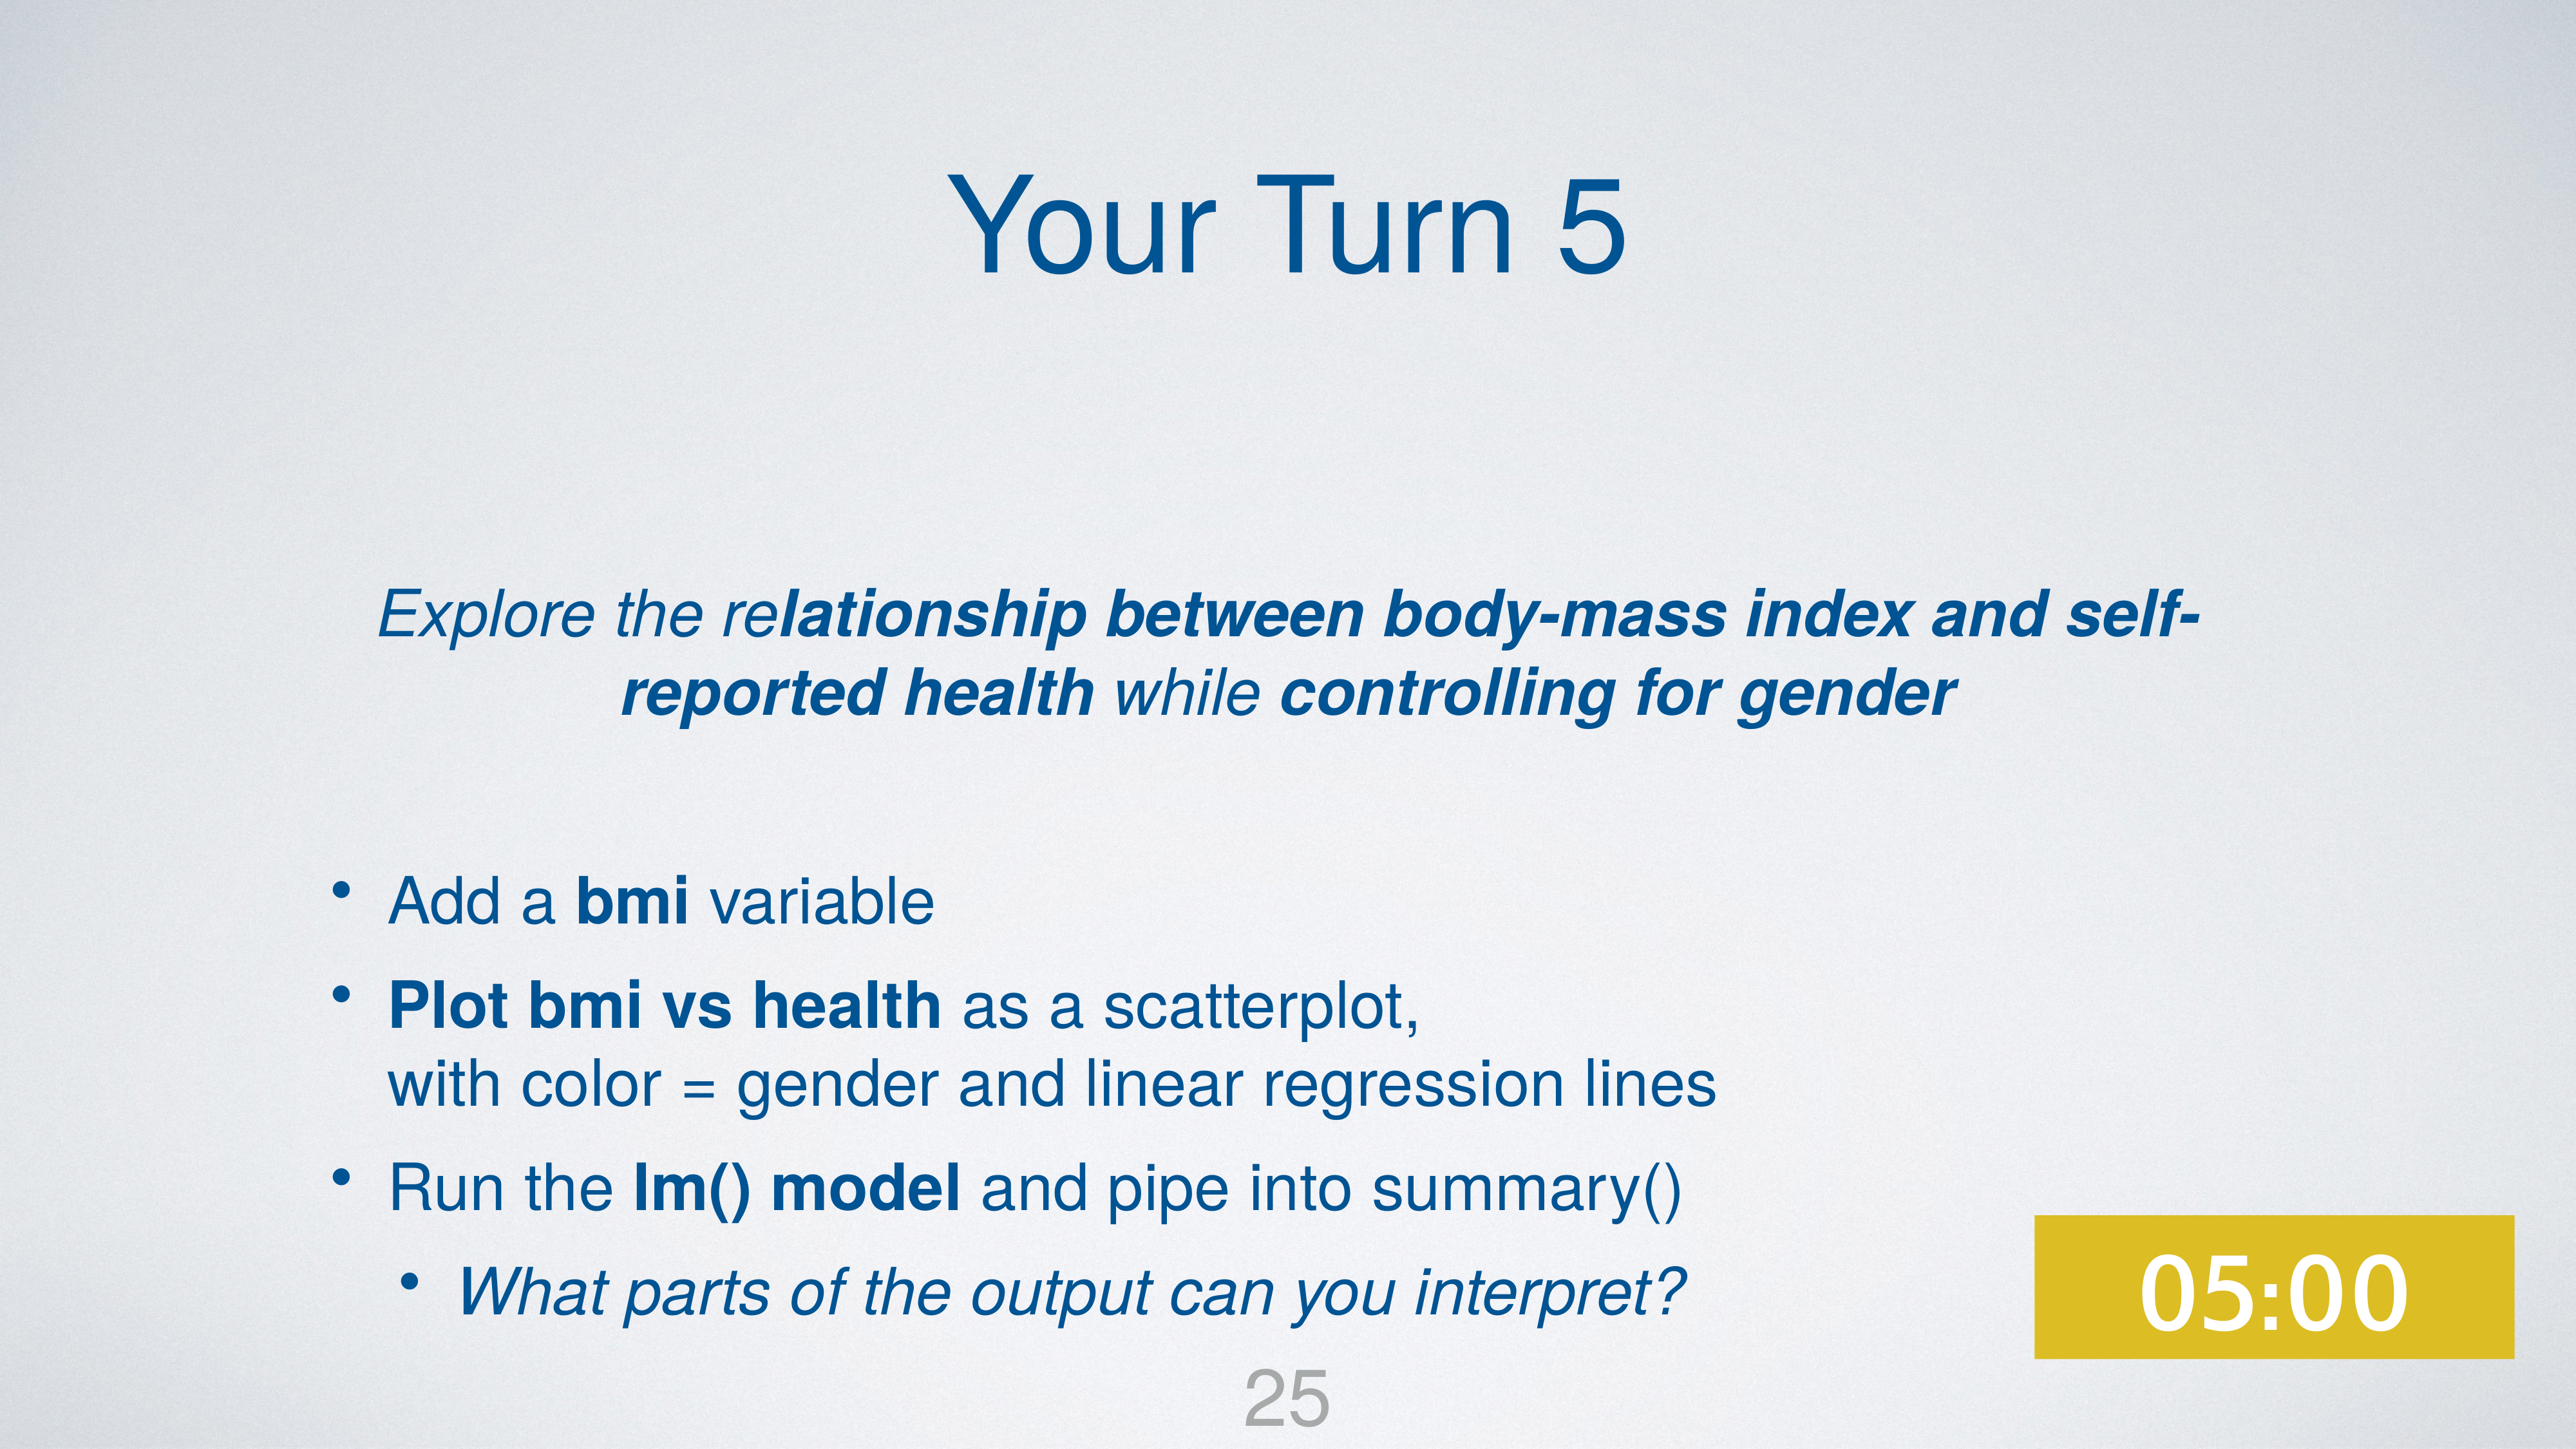

Your Turn 5
Explore the relationship between body-mass index and self-reported health while controlling for gender

Add a bmi variable
Plot bmi vs health as a scatterplot,
with color = gender and linear regression lines
Run the lm() model and pipe into summary()
What parts of the output can you interpret?

05:00
25